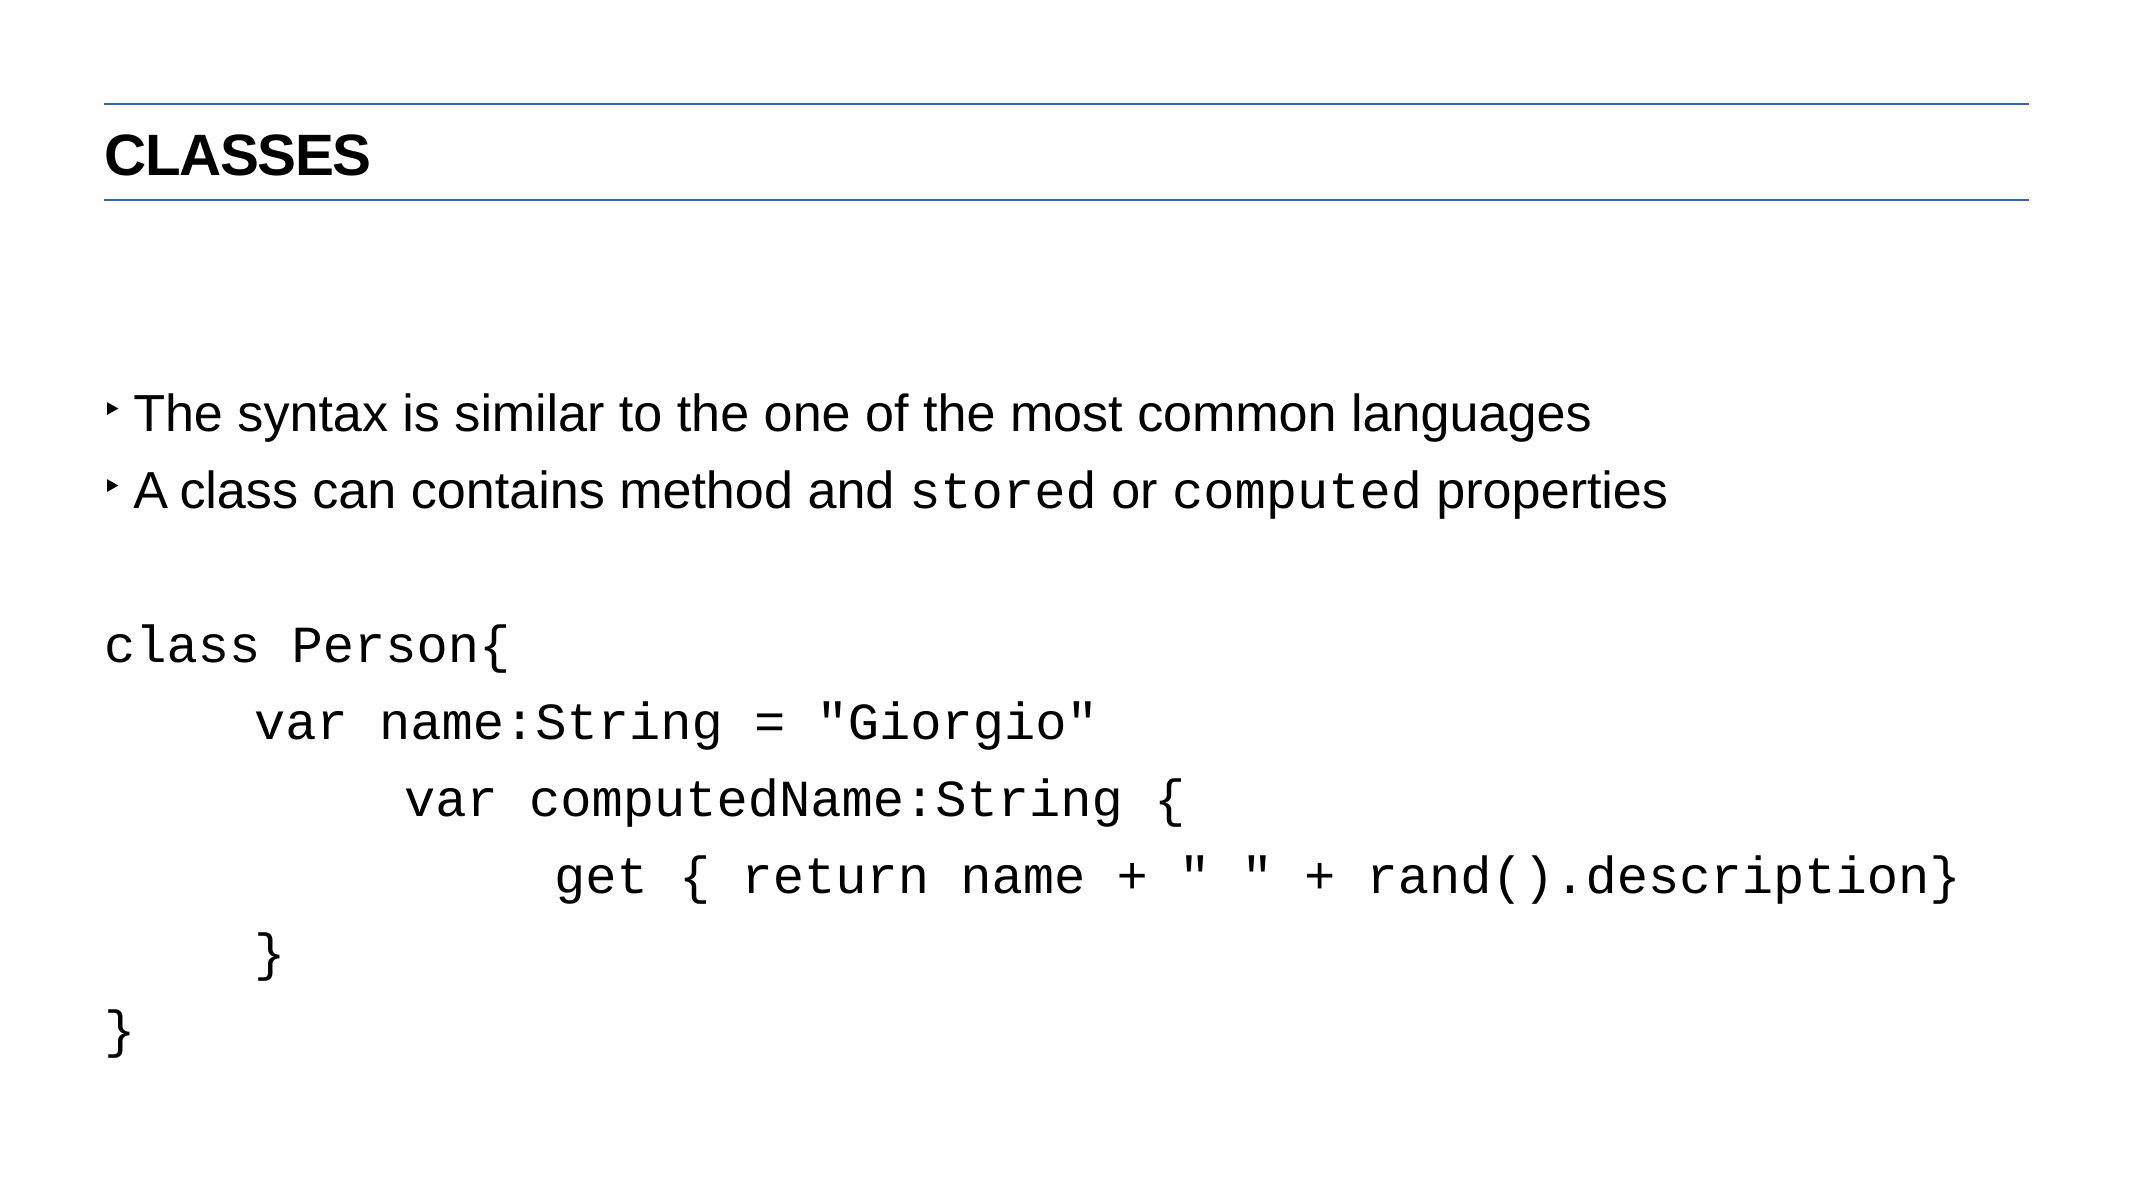

classes

The syntax is similar to the one of the most common languages
A class can contains method and stored or computed properties

class Person{
    	var name:String = "Giorgio"
		var computedName:String {
        		get { return name + " " + rand().description}
    	}
}